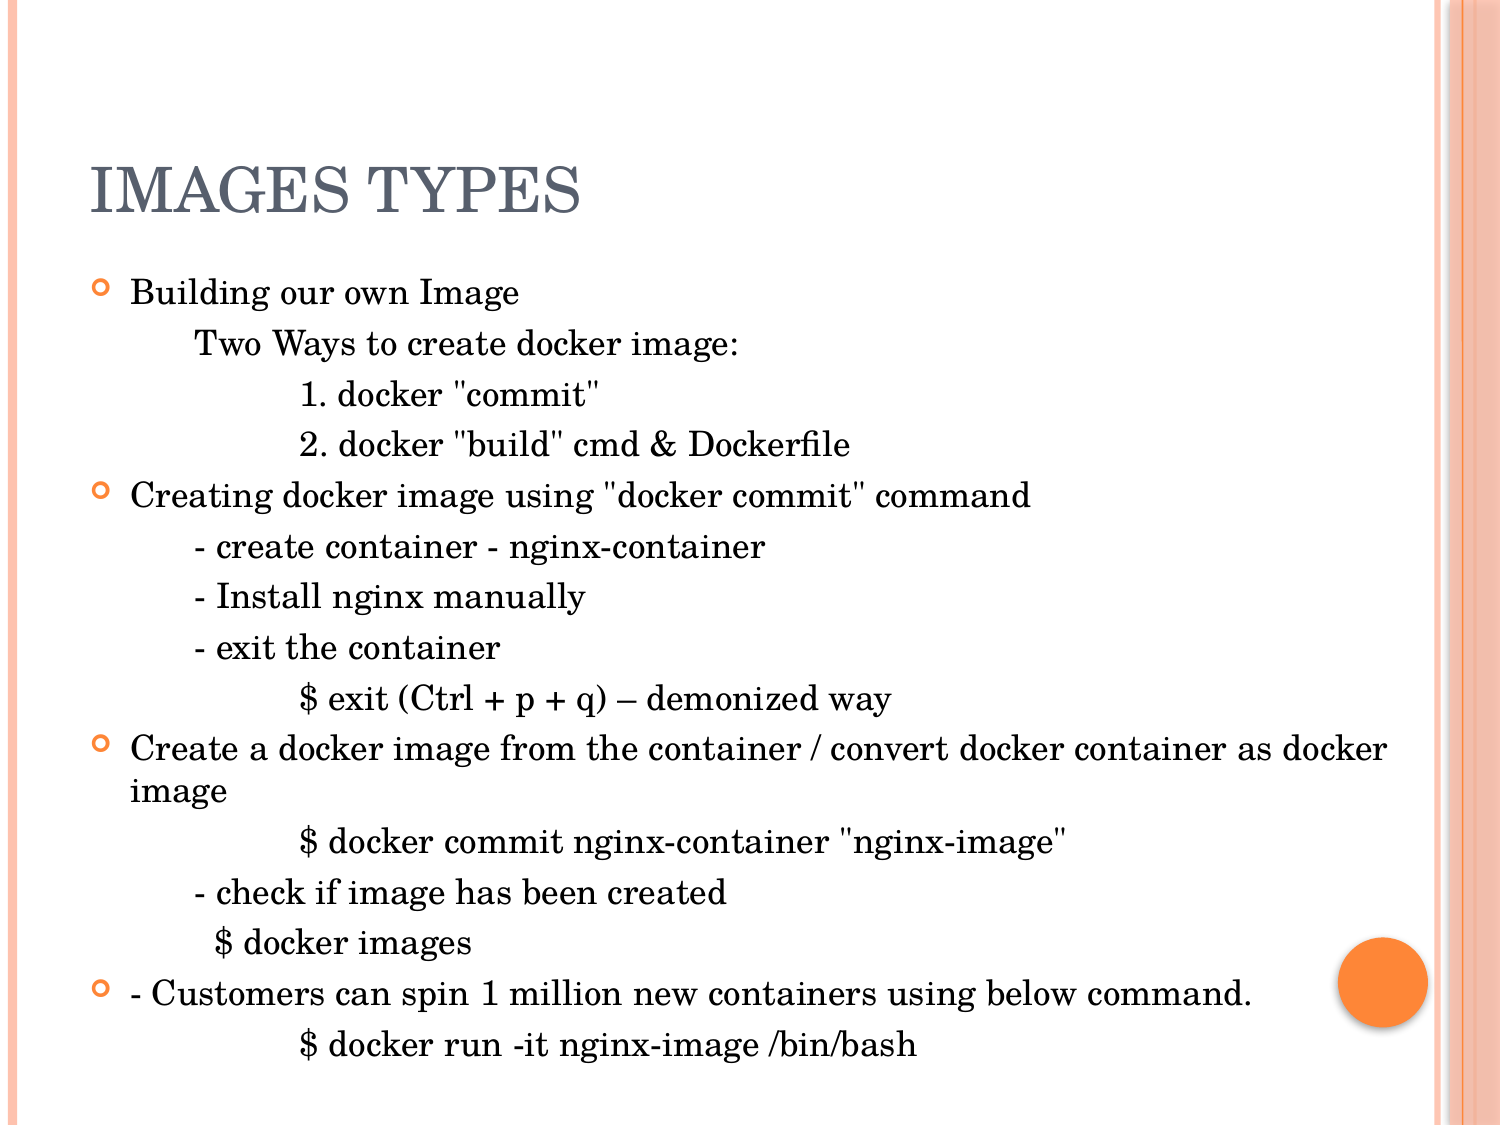

# Images types
Building our own Image
	Two Ways to create docker image:
		1. docker "commit"
		2. docker "build" cmd & Dockerfile
Creating docker image using "docker commit" command
	- create container - nginx-container
	- Install nginx manually
	- exit the container
		$ exit (Ctrl + p + q) – demonized way
Create a docker image from the container / convert docker container as docker image
		$ docker commit nginx-container "nginx-image"
	- check if image has been created
	  $ docker images
- Customers can spin 1 million new containers using below command.
		$ docker run -it nginx-image /bin/bash